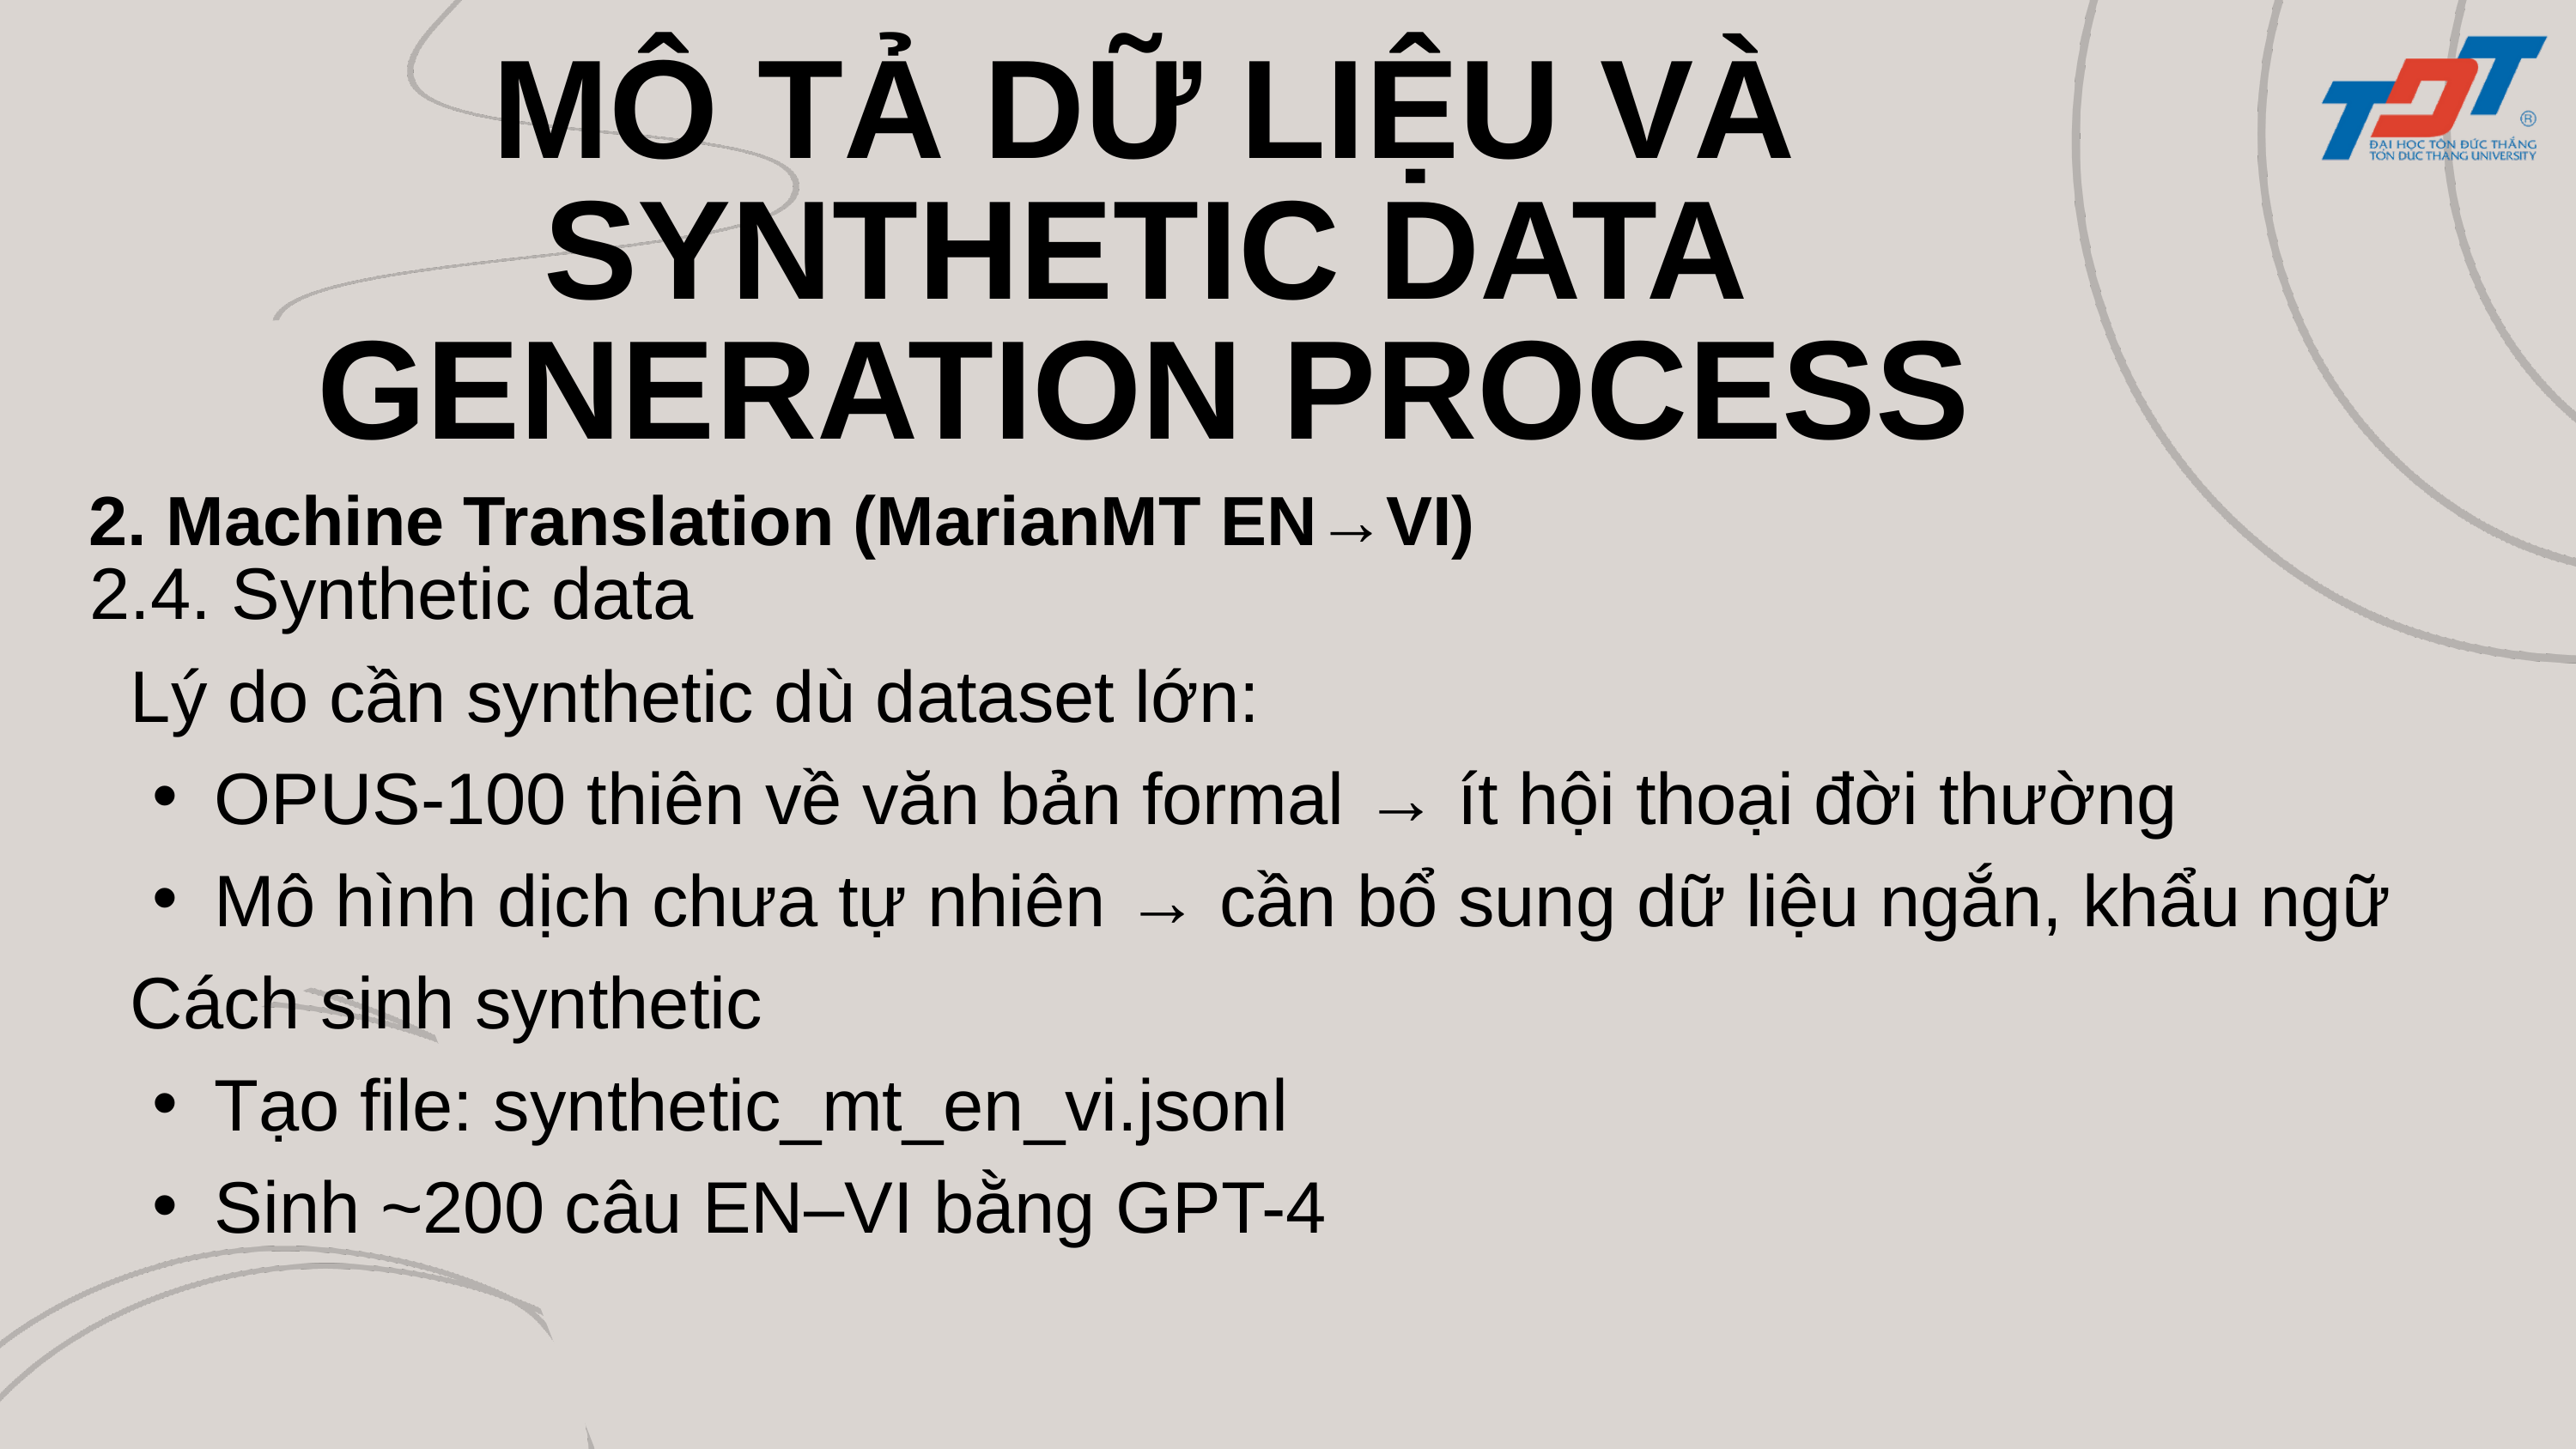

MÔ TẢ DỮ LIỆU VÀ SYNTHETIC DATA GENERATION PROCESS
2. Machine Translation (MarianMT EN→VI)

2.4. Synthetic data
  Lý do cần synthetic dù dataset lớn:
OPUS-100 thiên về văn bản formal → ít hội thoại đời thường
Mô hình dịch chưa tự nhiên → cần bổ sung dữ liệu ngắn, khẩu ngữ
  Cách sinh synthetic
Tạo file: synthetic_mt_en_vi.jsonl
Sinh ~200 câu EN–VI bằng GPT-4